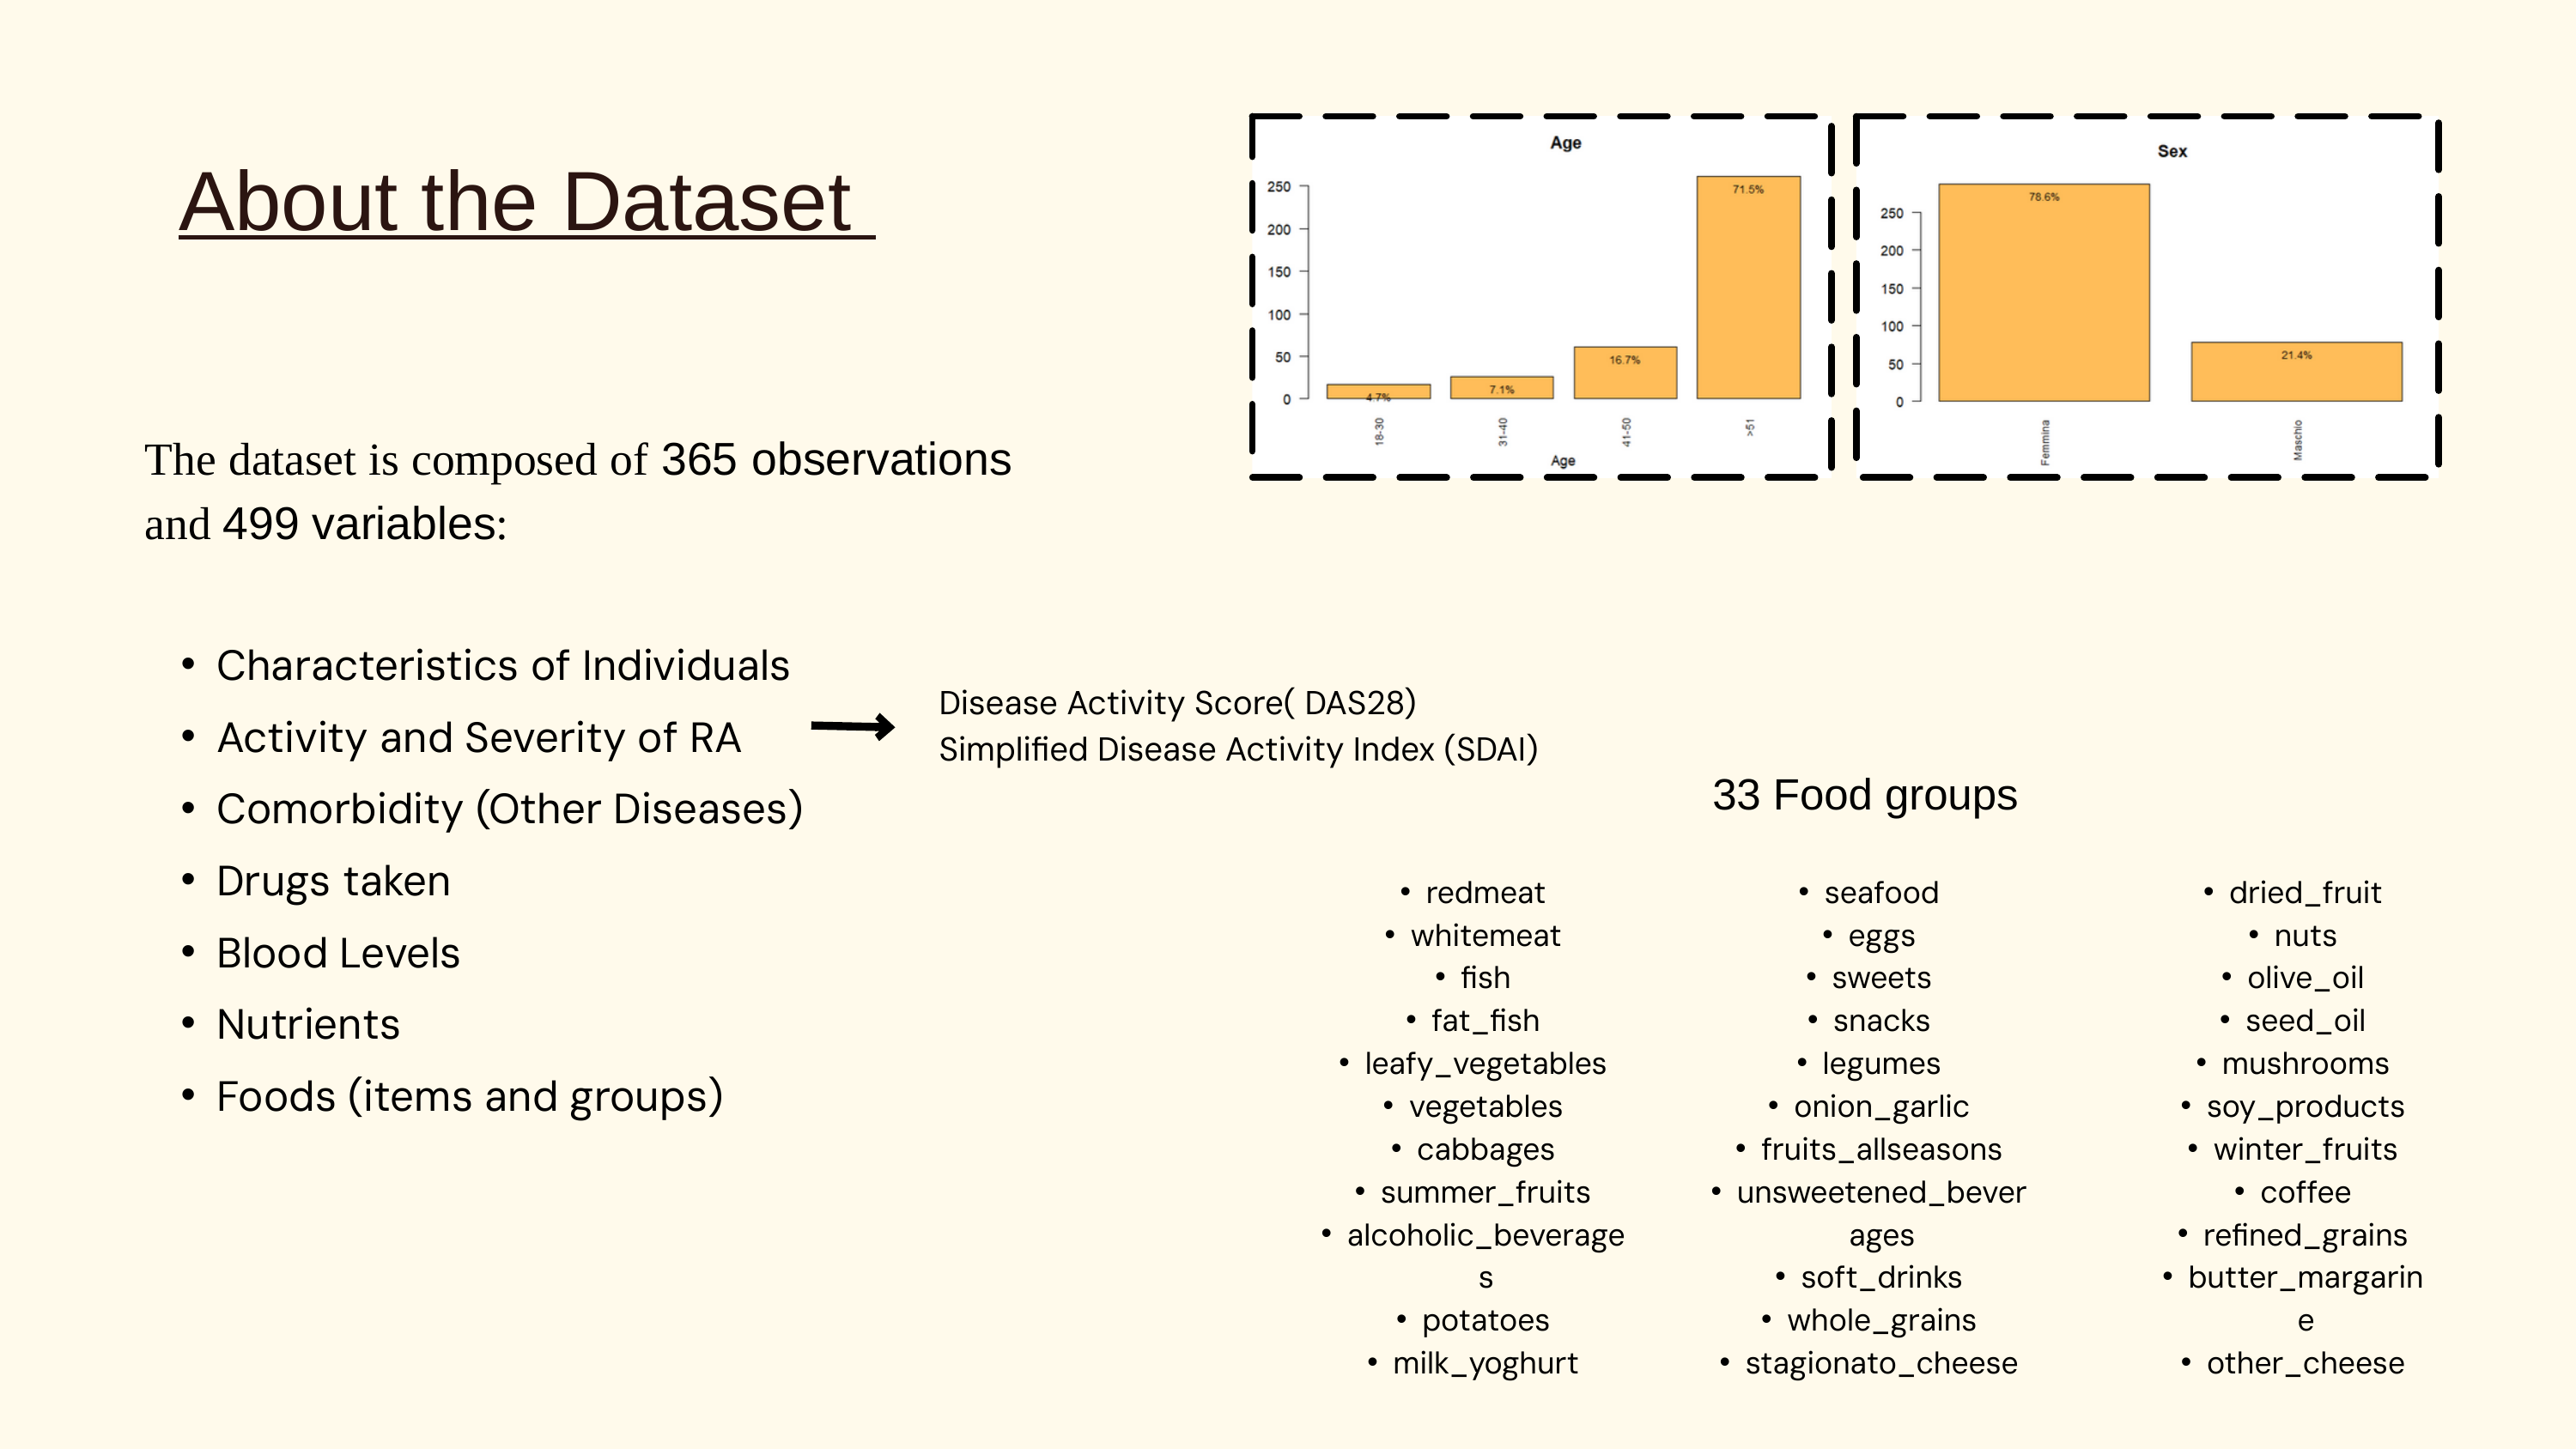

About the Dataset
The dataset is composed of 365 observations
and 499 variables:

Characteristics of Individuals
Activity and Severity of RA
Comorbidity (Other Diseases)
Drugs taken
Blood Levels
Nutrients
Foods (items and groups)

Disease Activity Score( DAS28)
Simplified Disease Activity Index (SDAI)

33 Food groups
redmeat
whitemeat
fish
fat_fish
leafy_vegetables
vegetables
cabbages
summer_fruits
alcoholic_beverages
potatoes
milk_yoghurt

seafood
eggs
sweets
snacks
legumes
onion_garlic
fruits_allseasons
unsweetened_beverages
soft_drinks
whole_grains
stagionato_cheese

dried_fruit
nuts
olive_oil
seed_oil
mushrooms
soy_products
winter_fruits
coffee
refined_grains
butter_margarine
other_cheese